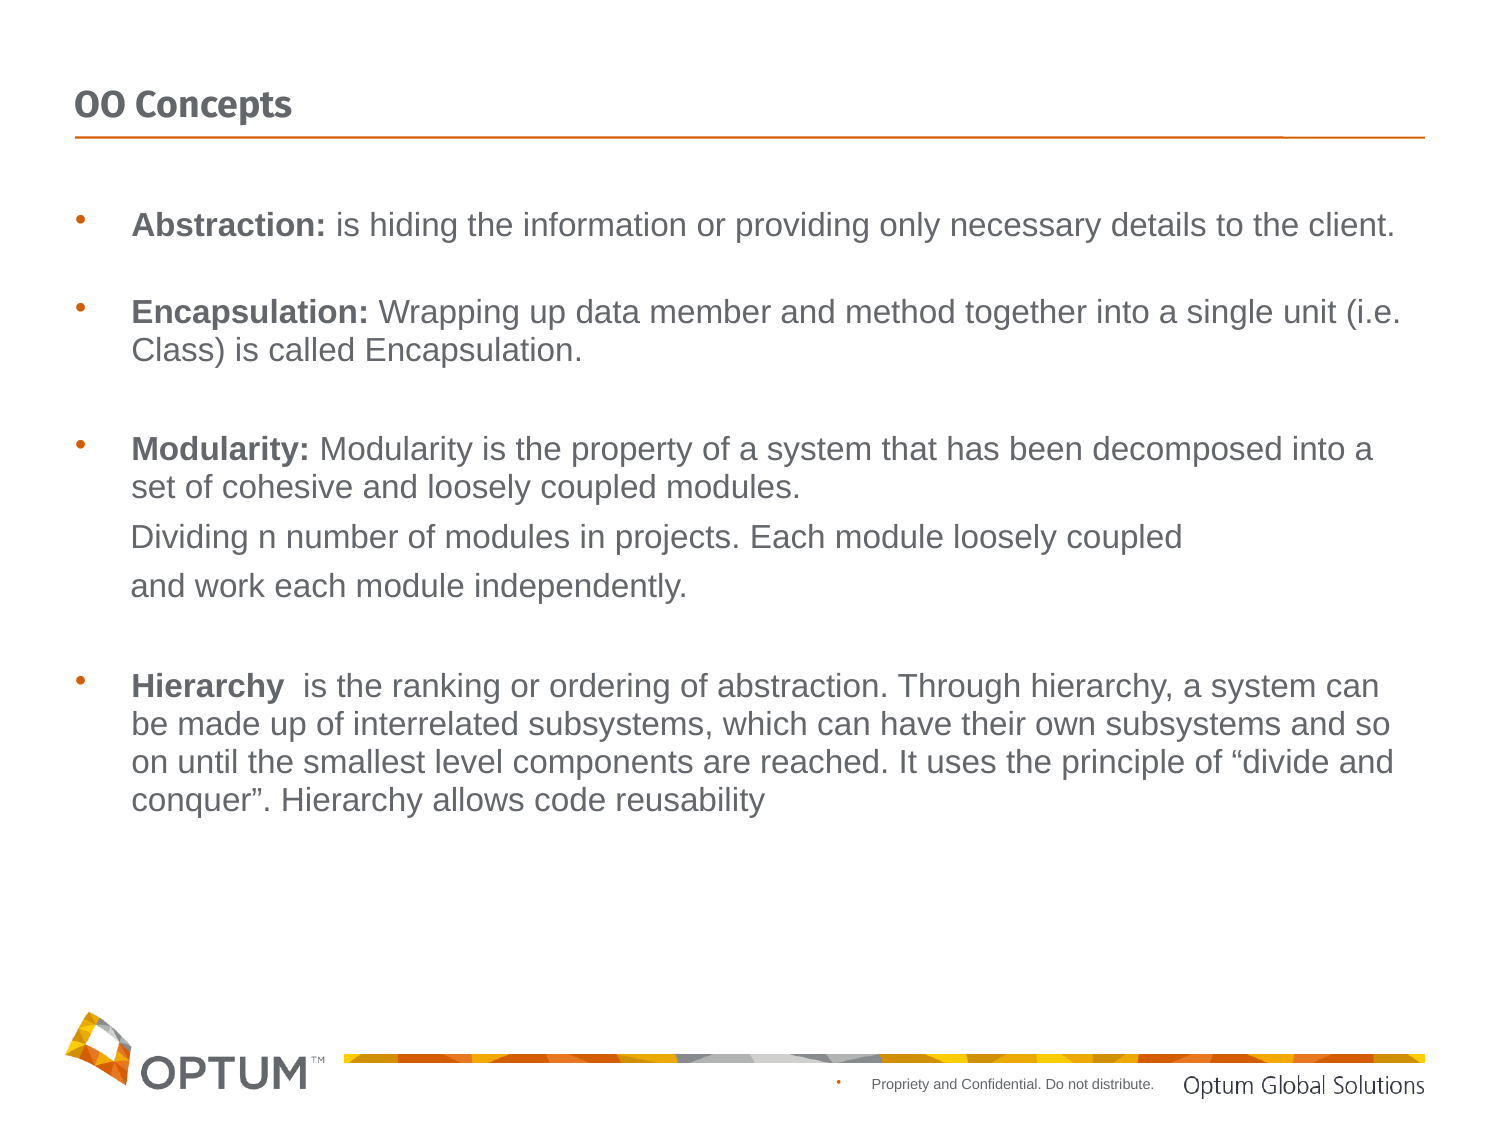

# OO Concepts

Abstraction: is hiding the information or providing only necessary details to the client.
Encapsulation: Wrapping up data member and method together into a single unit (i.e. Class) is called Encapsulation.

Modularity: Modularity is the property of a system that has been decomposed into a set of cohesive and loosely coupled modules.
      Dividing n number of modules in projects. Each module loosely coupled
      and work each module independently.

Hierarchy  is the ranking or ordering of abstraction. Through hierarchy, a system can be made up of interrelated subsystems, which can have their own subsystems and so on until the smallest level components are reached. It uses the principle of “divide and conquer”. Hierarchy allows code reusability